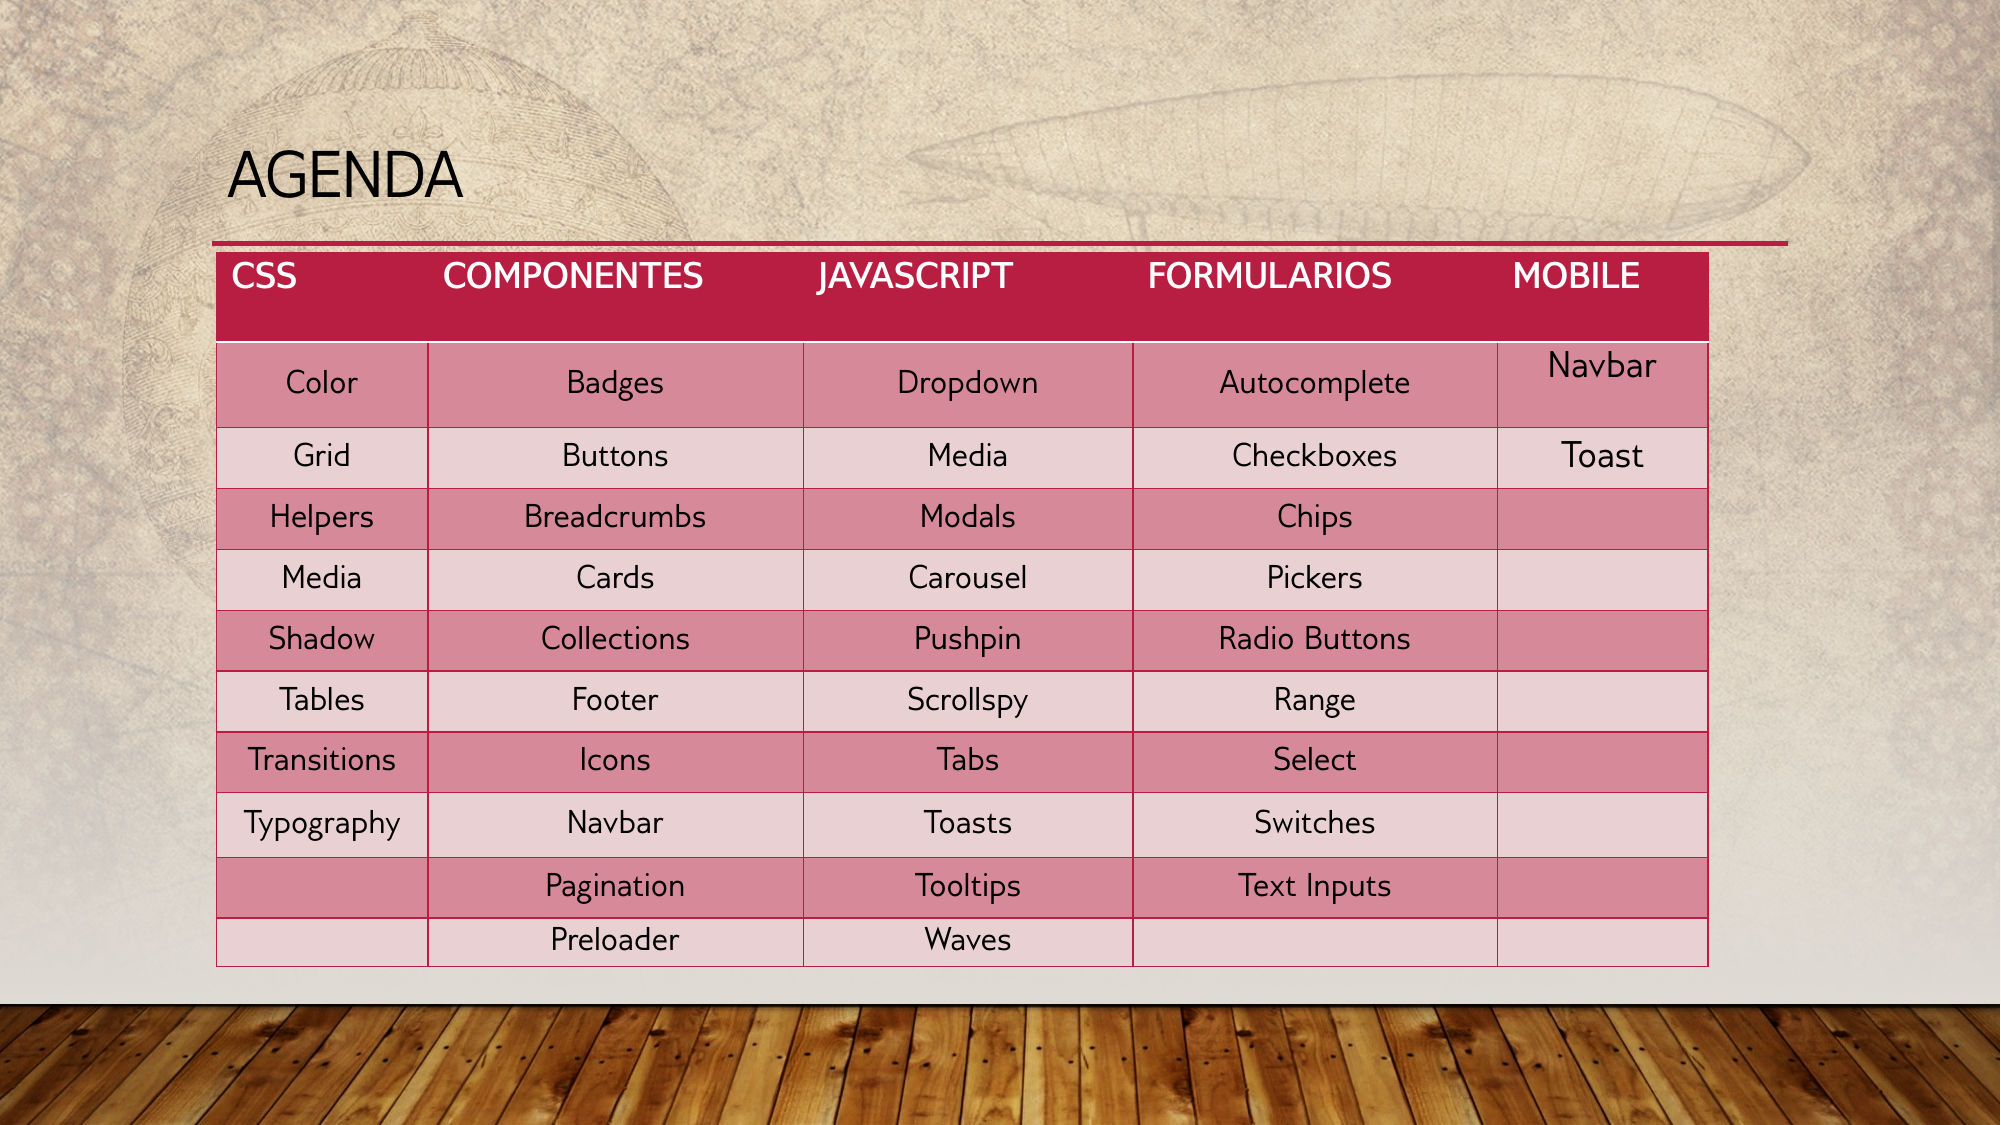

# Agenda
| CSS | COMPONENTES | JAVASCRIPT | FORMULARIOS | MOBILE |
| --- | --- | --- | --- | --- |
| Color | Badges | Dropdown | Autocomplete | Navbar |
| Grid | Buttons | Media | Checkboxes | Toast |
| Helpers | Breadcrumbs | Modals | Chips |  |
| Media | Cards | Carousel | Pickers |  |
| Shadow | Collections | Pushpin | Radio Buttons |  |
| Tables | Footer | Scrollspy | Range |  |
| Transitions | Icons | Tabs | Select |  |
| Typography | Navbar | Toasts | Switches |  |
|  | Pagination | Tooltips | Text Inputs |  |
|  | Preloader | Waves |  |  |